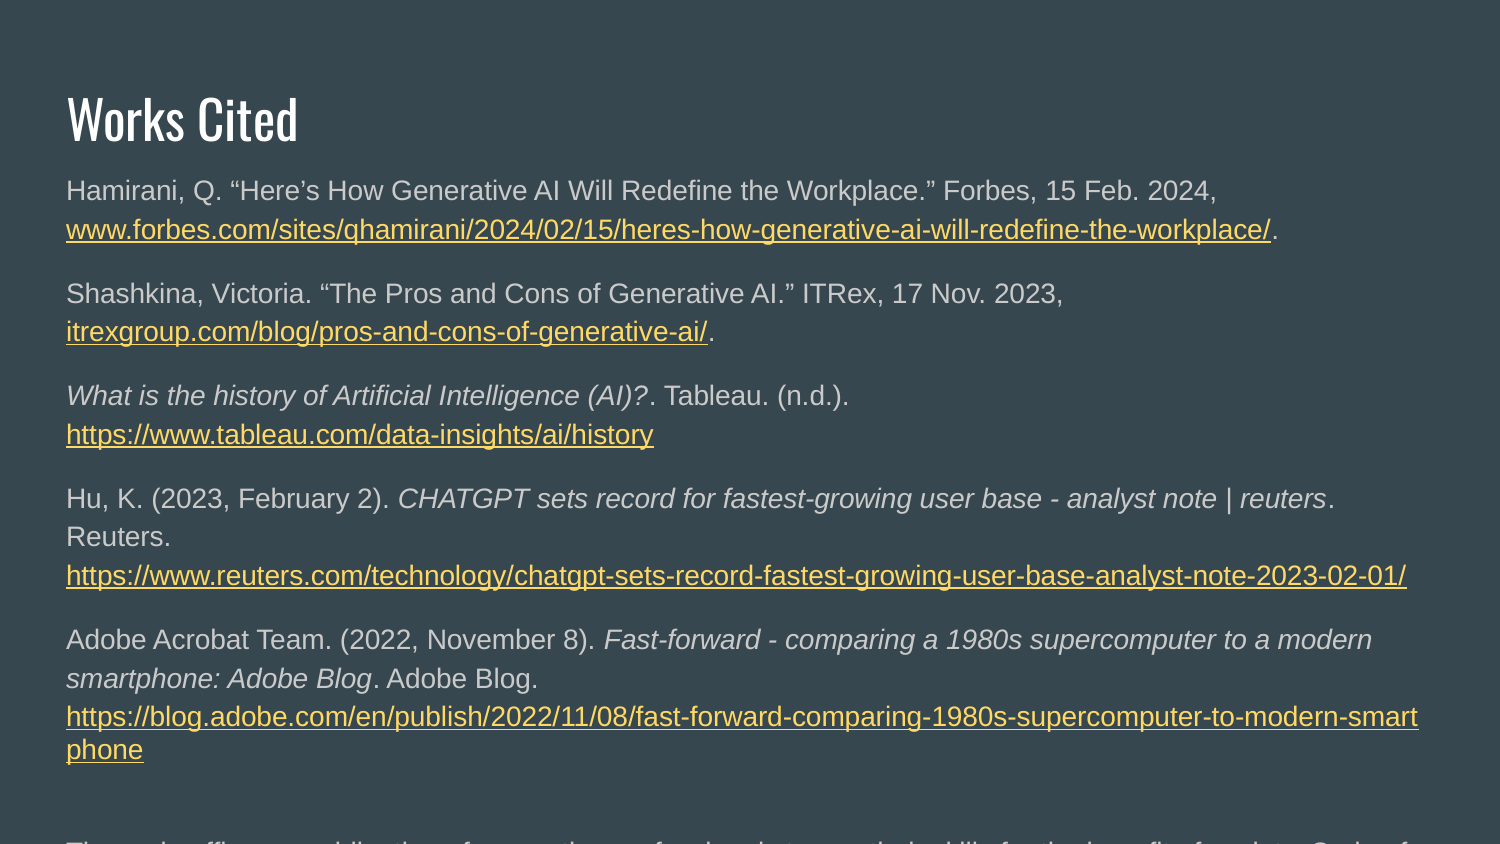

# Works Cited
Hamirani, Q. “Here’s How Generative AI Will Redefine the Workplace.” Forbes, 15 Feb. 2024, www.forbes.com/sites/qhamirani/2024/02/15/heres-how-generative-ai-will-redefine-the-workplace/.
Shashkina, Victoria. “The Pros and Cons of Generative AI.” ITRex, 17 Nov. 2023, itrexgroup.com/blog/pros-and-cons-of-generative-ai/.
What is the history of Artificial Intelligence (AI)?. Tableau. (n.d.).                                                                           https://www.tableau.com/data-insights/ai/history
Hu, K. (2023, February 2). CHATGPT sets record for fastest-growing user base - analyst note | reuters. Reuters. https://www.reuters.com/technology/chatgpt-sets-record-fastest-growing-user-base-analyst-note-2023-02-01/
Adobe Acrobat Team. (2022, November 8). Fast-forward - comparing a 1980s supercomputer to a modern smartphone: Adobe Blog. Adobe Blog. https://blog.adobe.com/en/publish/2022/11/08/fast-forward-comparing-1980s-supercomputer-to-modern-smartphone
The code affirms an obligation of computing professionals to use their skills for the benefit of society. Code of Ethics. (n.d.).
https://www.acm.org/code-of-ethics